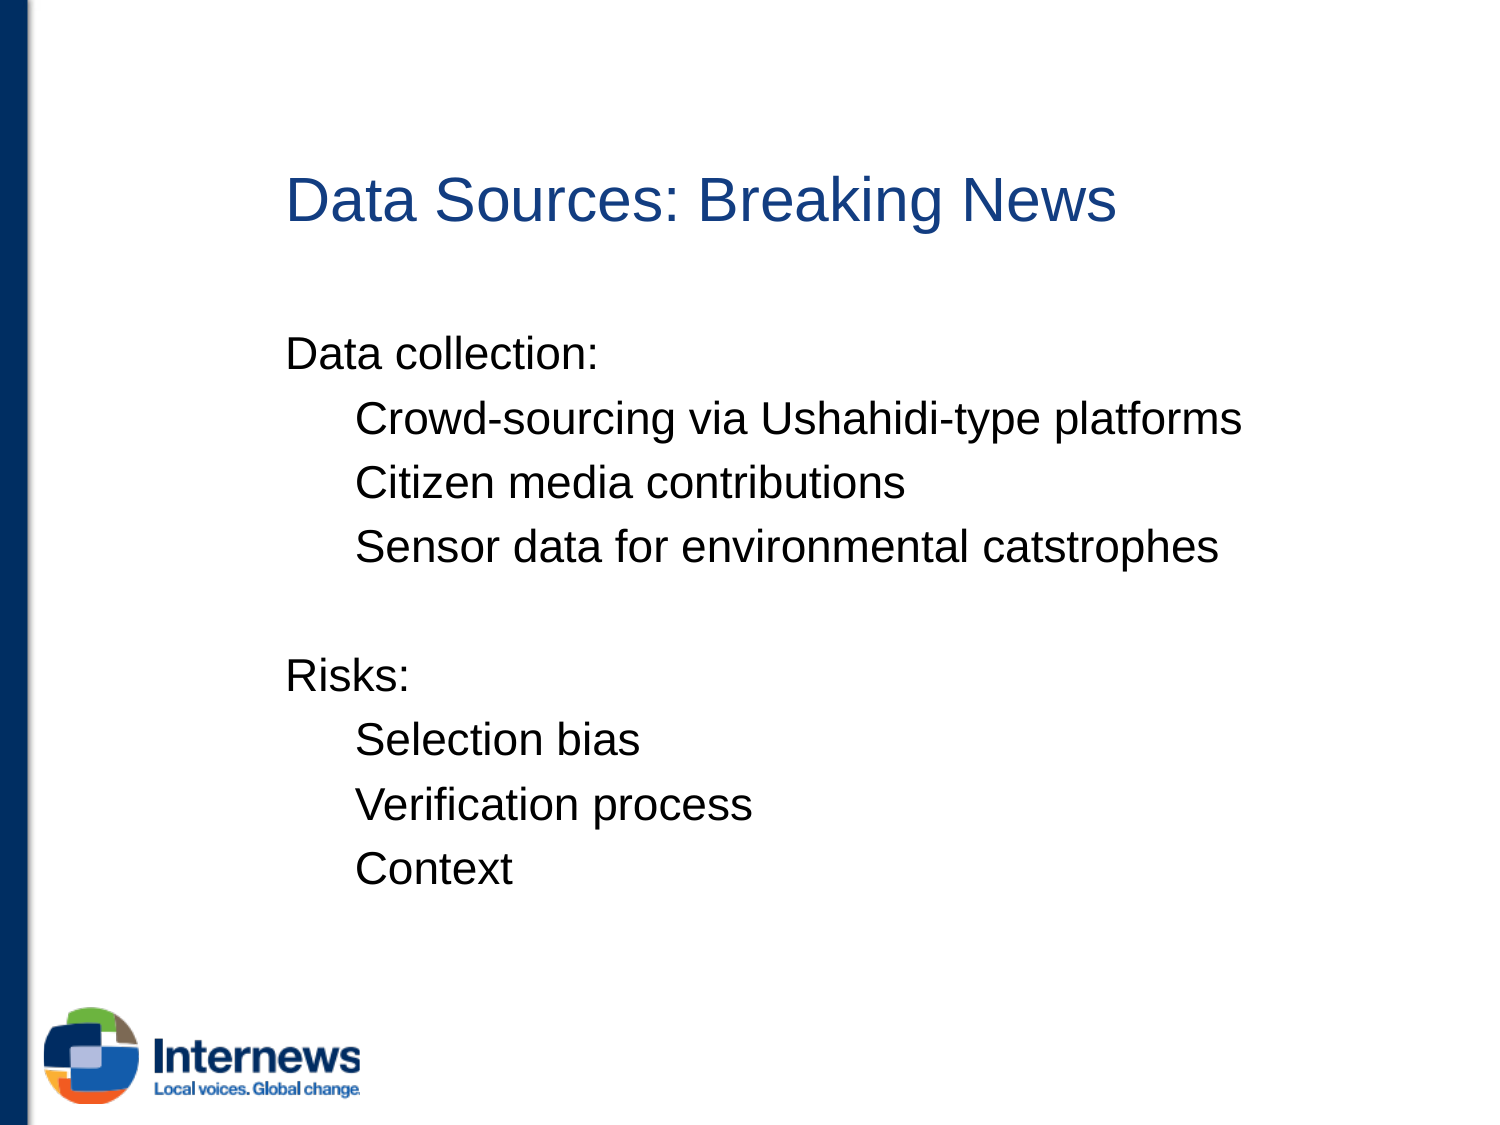

# Data Sources: Breaking News
Data collection:
Crowd-sourcing via Ushahidi-type platforms
Citizen media contributions
Sensor data for environmental catstrophes

Risks:
Selection bias
Verification process
Context